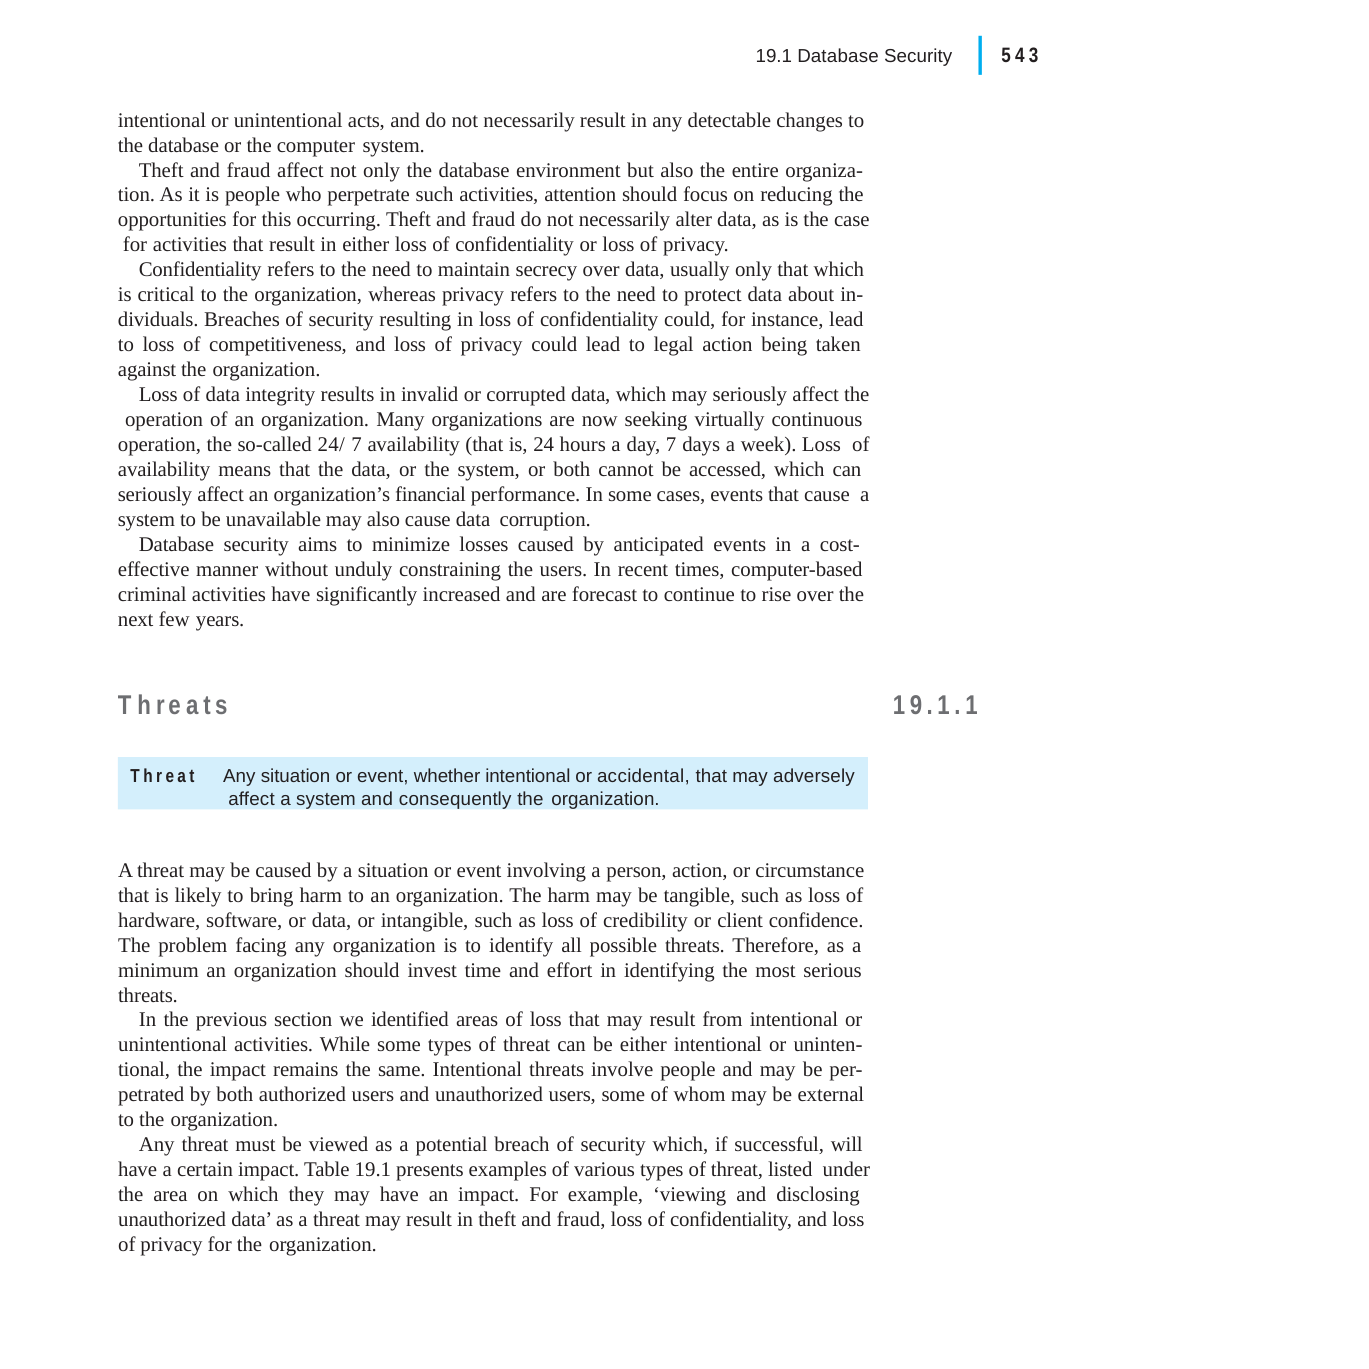

|
543
19.1 Database Security
intentional or unintentional acts, and do not necessarily result in any detectable changes to  the database or the computer system.
Theft and fraud affect not only the database environment but also the entire organiza-  tion. As it is people who perpetrate such activities, attention should focus on reducing the  opportunities for this occurring. Theft and fraud do not necessarily alter data, as is the case  for activities that result in either loss of confidentiality or loss of privacy.
Confidentiality refers to the need to maintain secrecy over data, usually only that which  is critical to the organization, whereas privacy refers to the need to protect data about in-  dividuals. Breaches of security resulting in loss of confidentiality could, for instance, lead  to loss of competitiveness, and loss of privacy could lead to legal action being taken  against the organization.
Loss of data integrity results in invalid or corrupted data, which may seriously affect the  operation of an organization. Many organizations are now seeking virtually continuous  operation, the so-called 24/ 7 availability (that is, 24 hours a day, 7 days a week). Loss  of availability means that the data, or the system, or both cannot be accessed, which can  seriously affect an organization’s financial performance. In some cases, events that cause  a system to be unavailable may also cause data corruption.
Database security aims to minimize losses caused by anticipated events in a cost-  effective manner without unduly constraining the users. In recent times, computer-based  criminal activities have significantly increased and are forecast to continue to rise over the  next few years.
Threats
19.1.1
Threat	Any situation or event, whether intentional or accidental, that may adversely  affect a system and consequently the organization.
A threat may be caused by a situation or event involving a person, action, or circumstance  that is likely to bring harm to an organization. The harm may be tangible, such as loss of  hardware, software, or data, or intangible, such as loss of credibility or client confidence.  The problem facing any organization is to identify all possible threats. Therefore, as a  minimum an organization should invest time and effort in identifying the most serious  threats.
In the previous section we identified areas of loss that may result from intentional or  unintentional activities. While some types of threat can be either intentional or uninten-  tional, the impact remains the same. Intentional threats involve people and may be per-  petrated by both authorized users and unauthorized users, some of whom may be external  to the organization.
Any threat must be viewed as a potential breach of security which, if successful, will  have a certain impact. Table 19.1 presents examples of various types of threat, listed  under the area on which they may have an impact. For example, ‘viewing and disclosing  unauthorized data’ as a threat may result in theft and fraud, loss of confidentiality, and loss  of privacy for the organization.